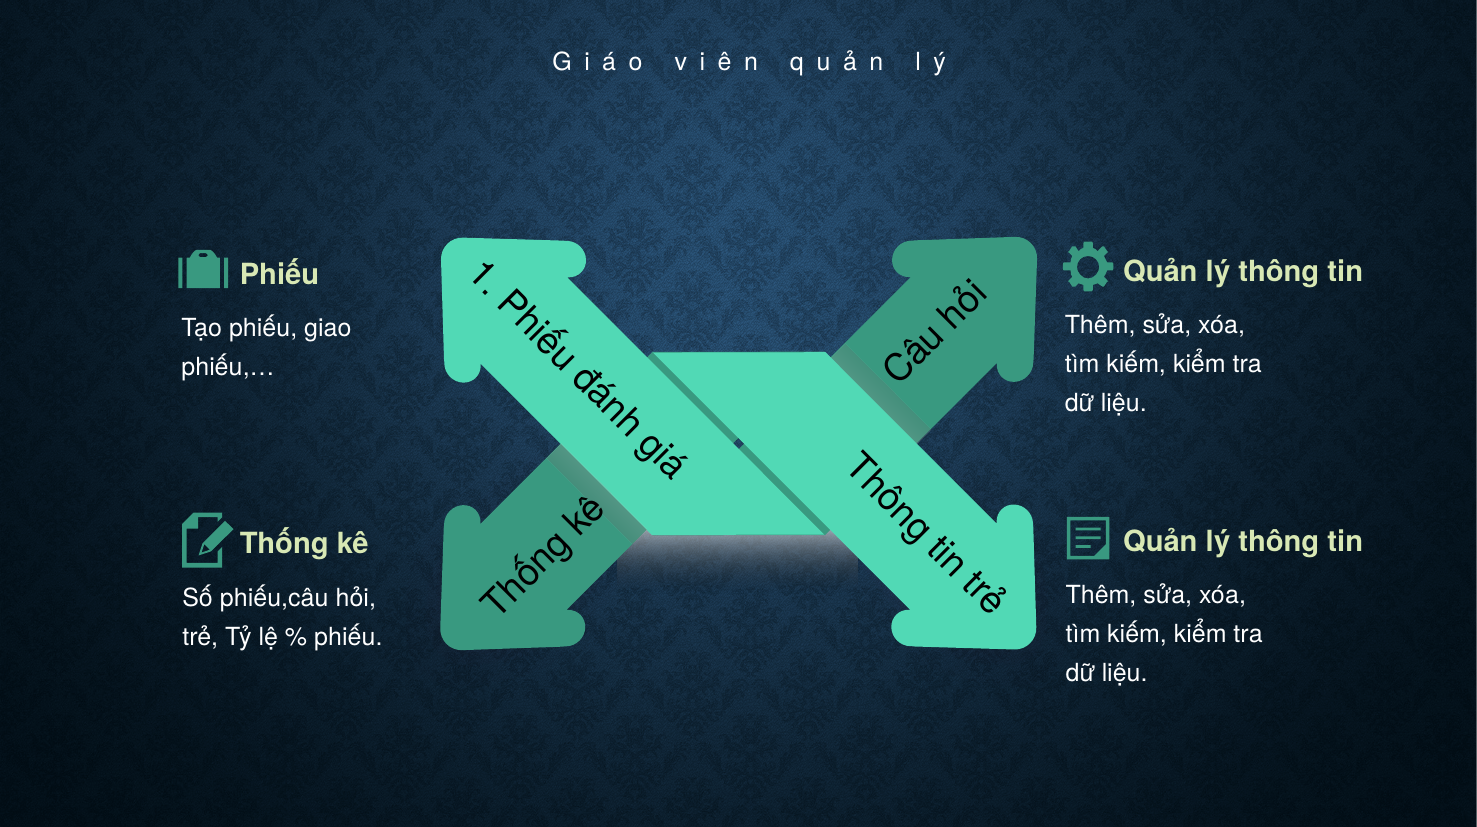

Giáo viên quản lý

Quản lý thông tin

Phiếu
Thêm, sửa, xóa, tìm kiếm, kiểm tra dữ liệu.
Tạo phiếu, giao phiếu,…
Câu hỏi

1. Phiếu đánh giá

Thông tin trẻ

Quản lý thông tin

Thống kê

Thống kê
Thêm, sửa, xóa, tìm kiếm, kiểm tra dữ liệu.
Số phiếu,câu hỏi, trẻ, Tỷ lệ % phiếu.